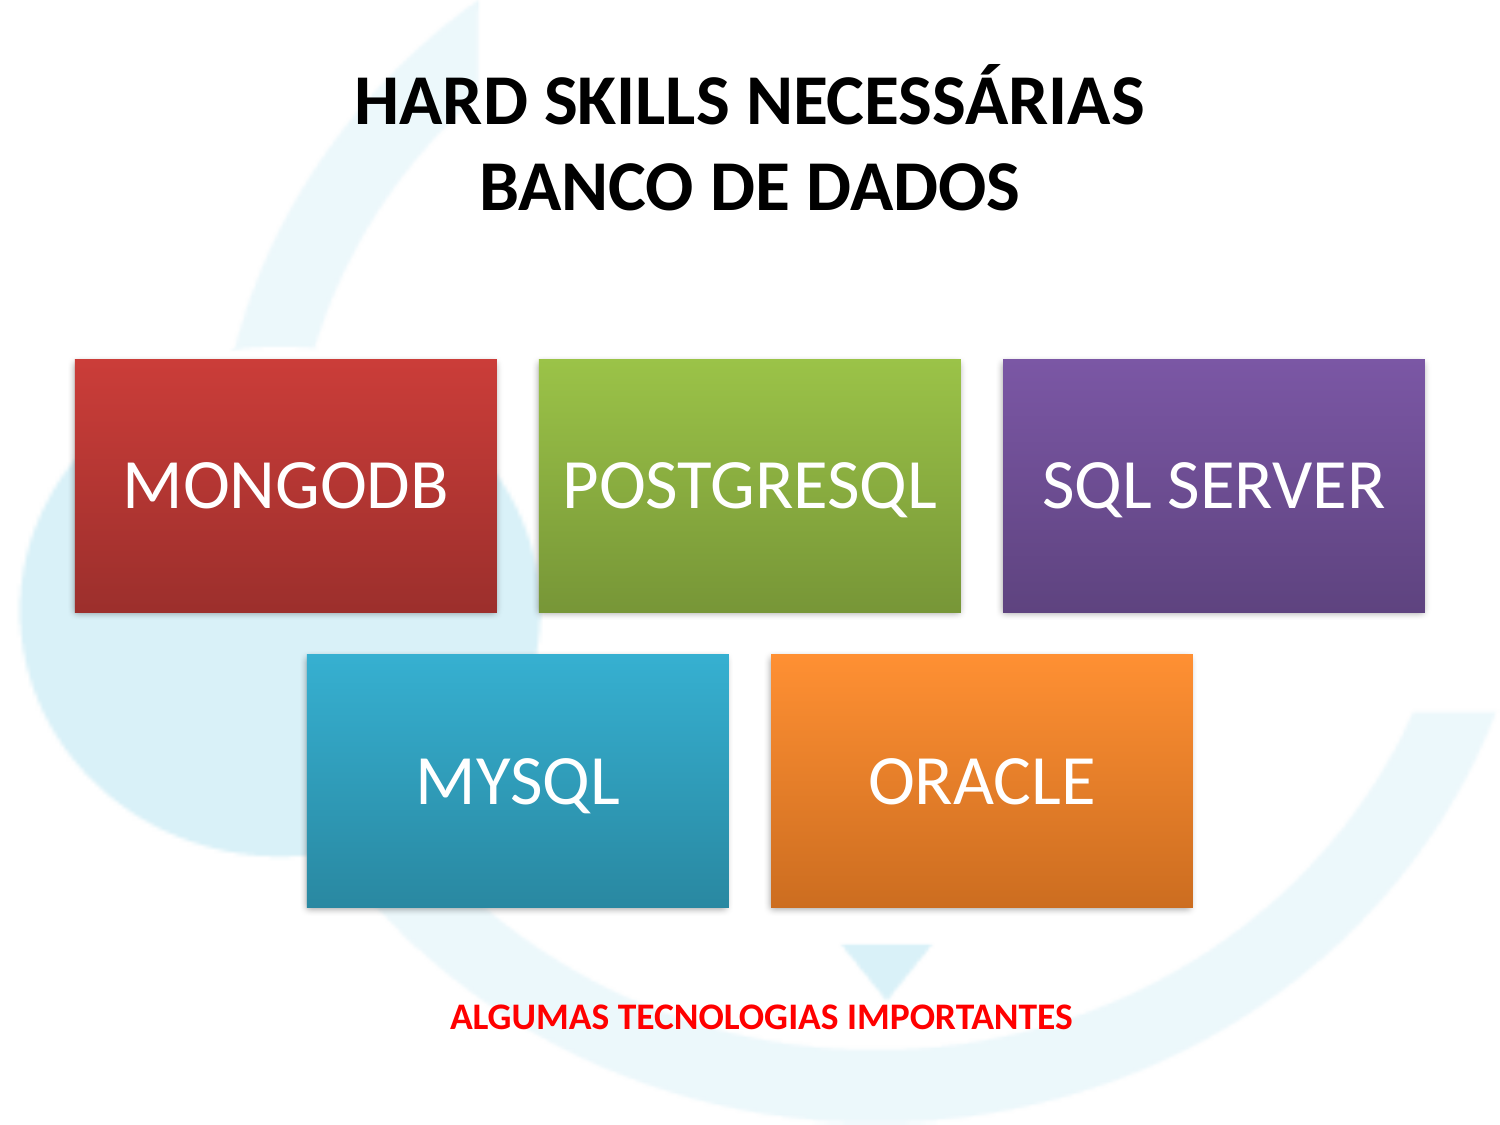

# HARD SKILLS NECESSÁRIAS BANCO DE DADOS
MONGODB
POSTGRESQL
SQL SERVER
MYSQL
ORACLE
ALGUMAS TECNOLOGIAS IMPORTANTES